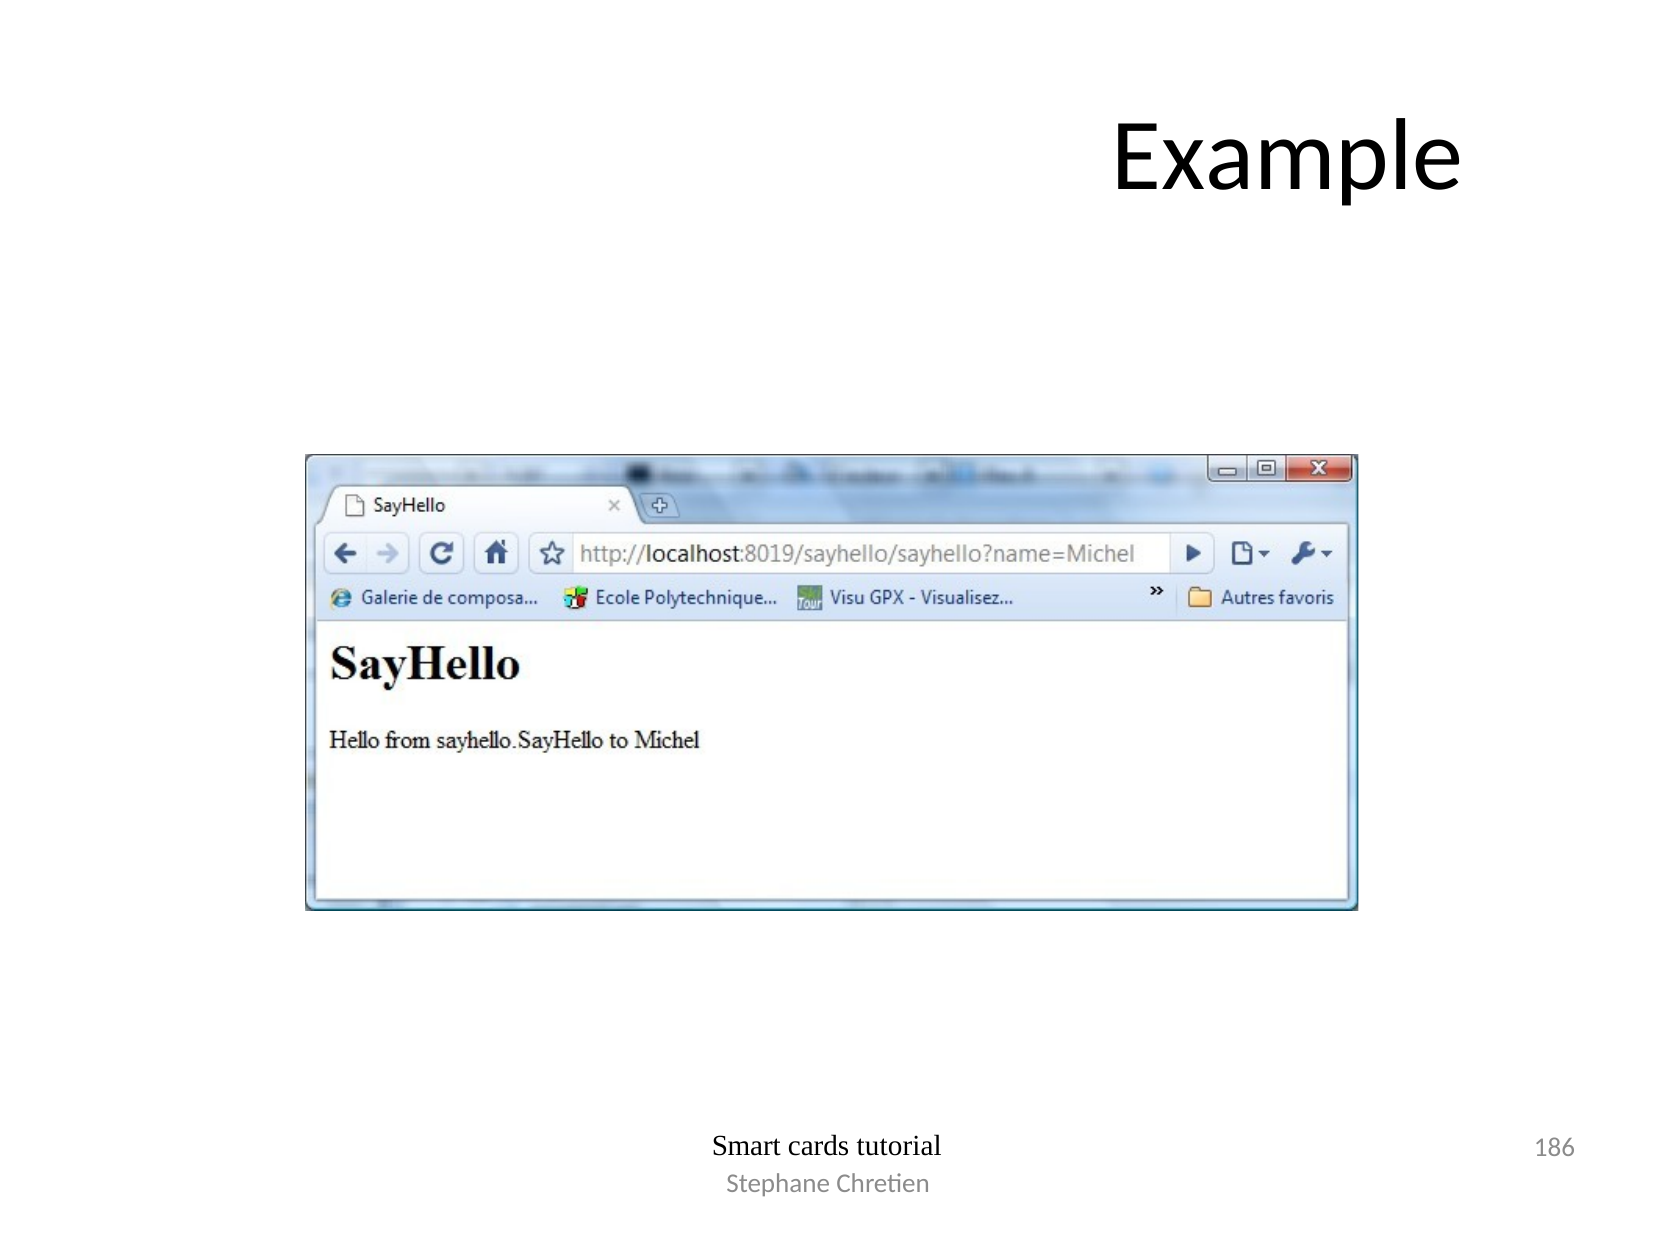

# Example

186
Smart cards tutorial
Stephane Chretien